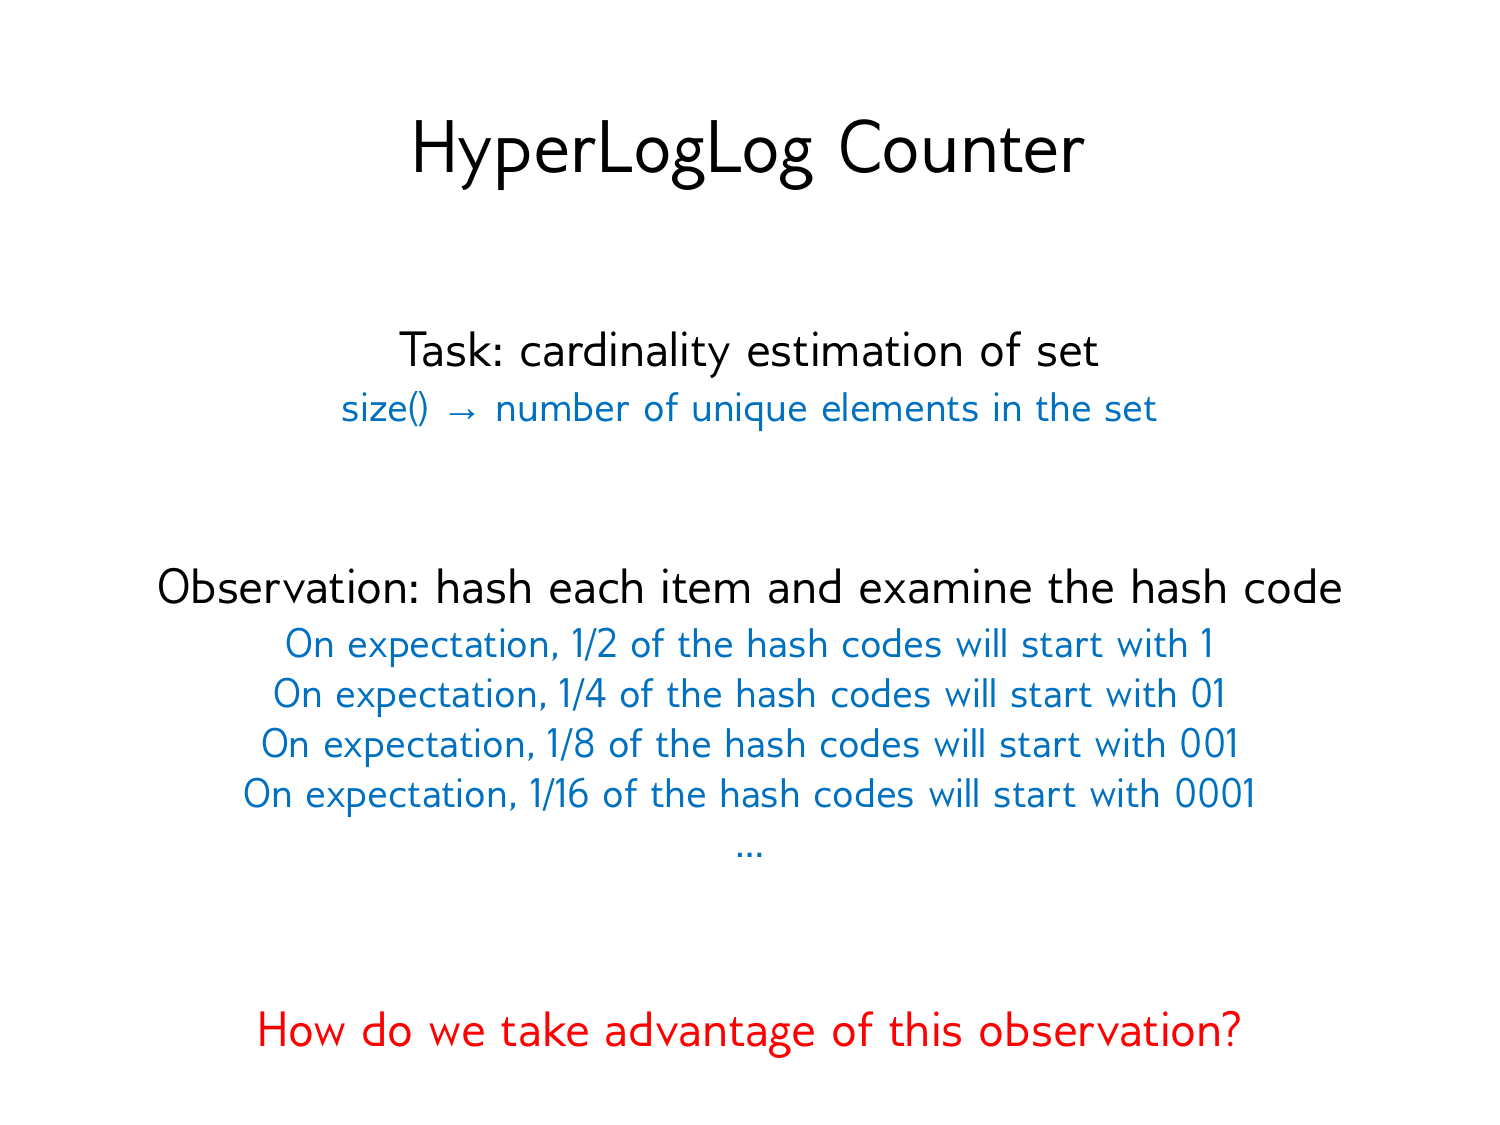

HyperLogLog Counter
Task: cardinality estimation of set
size() → number of unique elements in the set
Observation: hash each item and examine the hash code
On expectation, 1/2 of the hash codes will start with 1
On expectation, 1/4 of the hash codes will start with 01
On expectation, 1/8 of the hash codes will start with 001
On expectation, 1/16 of the hash codes will start with 0001
…
How do we take advantage of this observation?